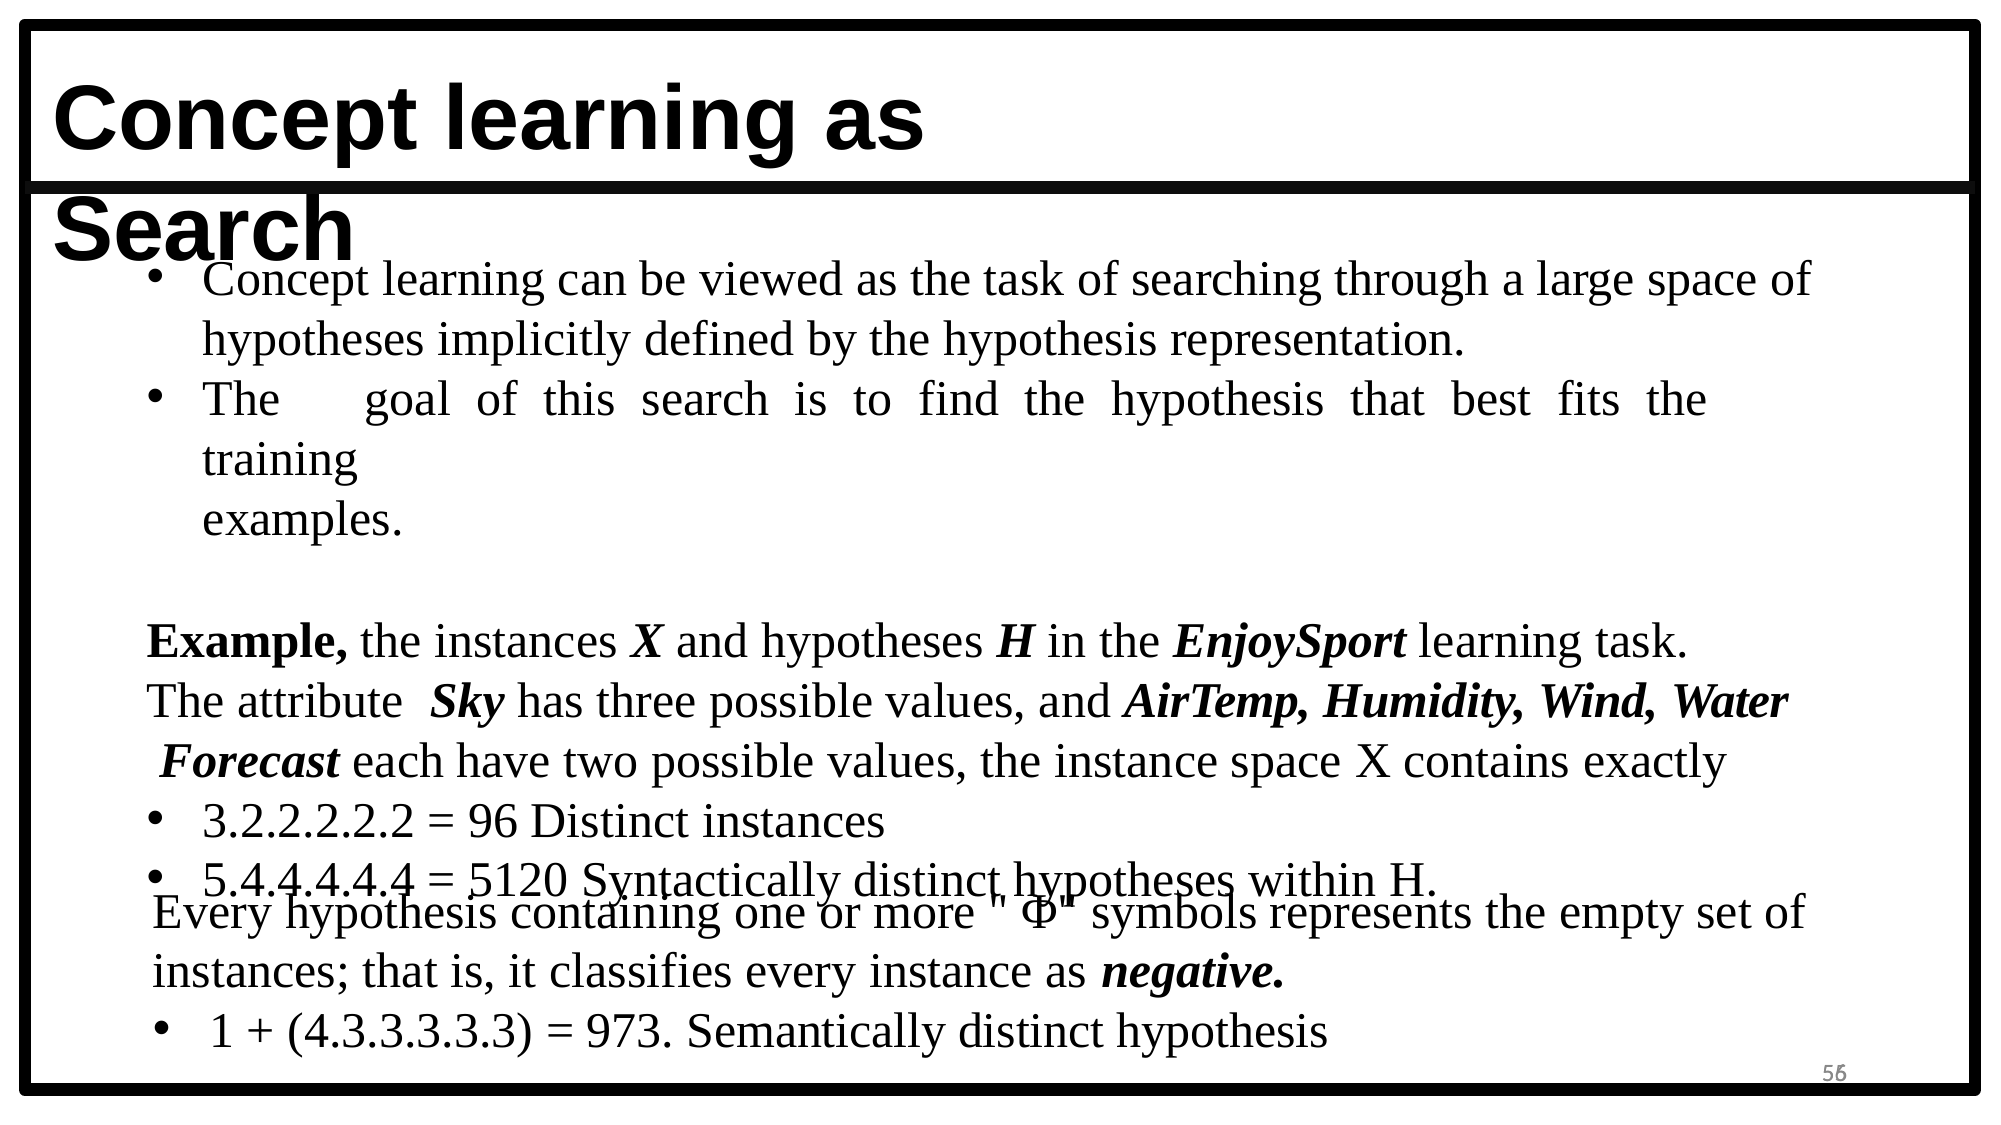

# Concept learning as Search
Concept learning can be viewed as the task of searching through a large space of  hypotheses implicitly defined by the hypothesis representation.
The	goal	of	this	search	is	to	find	the	hypothesis	that	best	fits	the	training
examples.

Example, the instances X and hypotheses H in the EnjoySport learning task.
The attribute	Sky has three possible values, and AirTemp, Humidity, Wind, Water  Forecast each have two possible values, the instance space X contains exactly
3.2.2.2.2.2 = 96 Distinct instances
5.4.4.4.4.4 = 5120 Syntactically distinct hypotheses within H.
Every hypothesis containing one or more " Φ" symbols represents the empty set of
instances; that is, it classifies every instance as negative.
1 + (4.3.3.3.3.3) = 973. Semantically distinct hypothesis
56
55